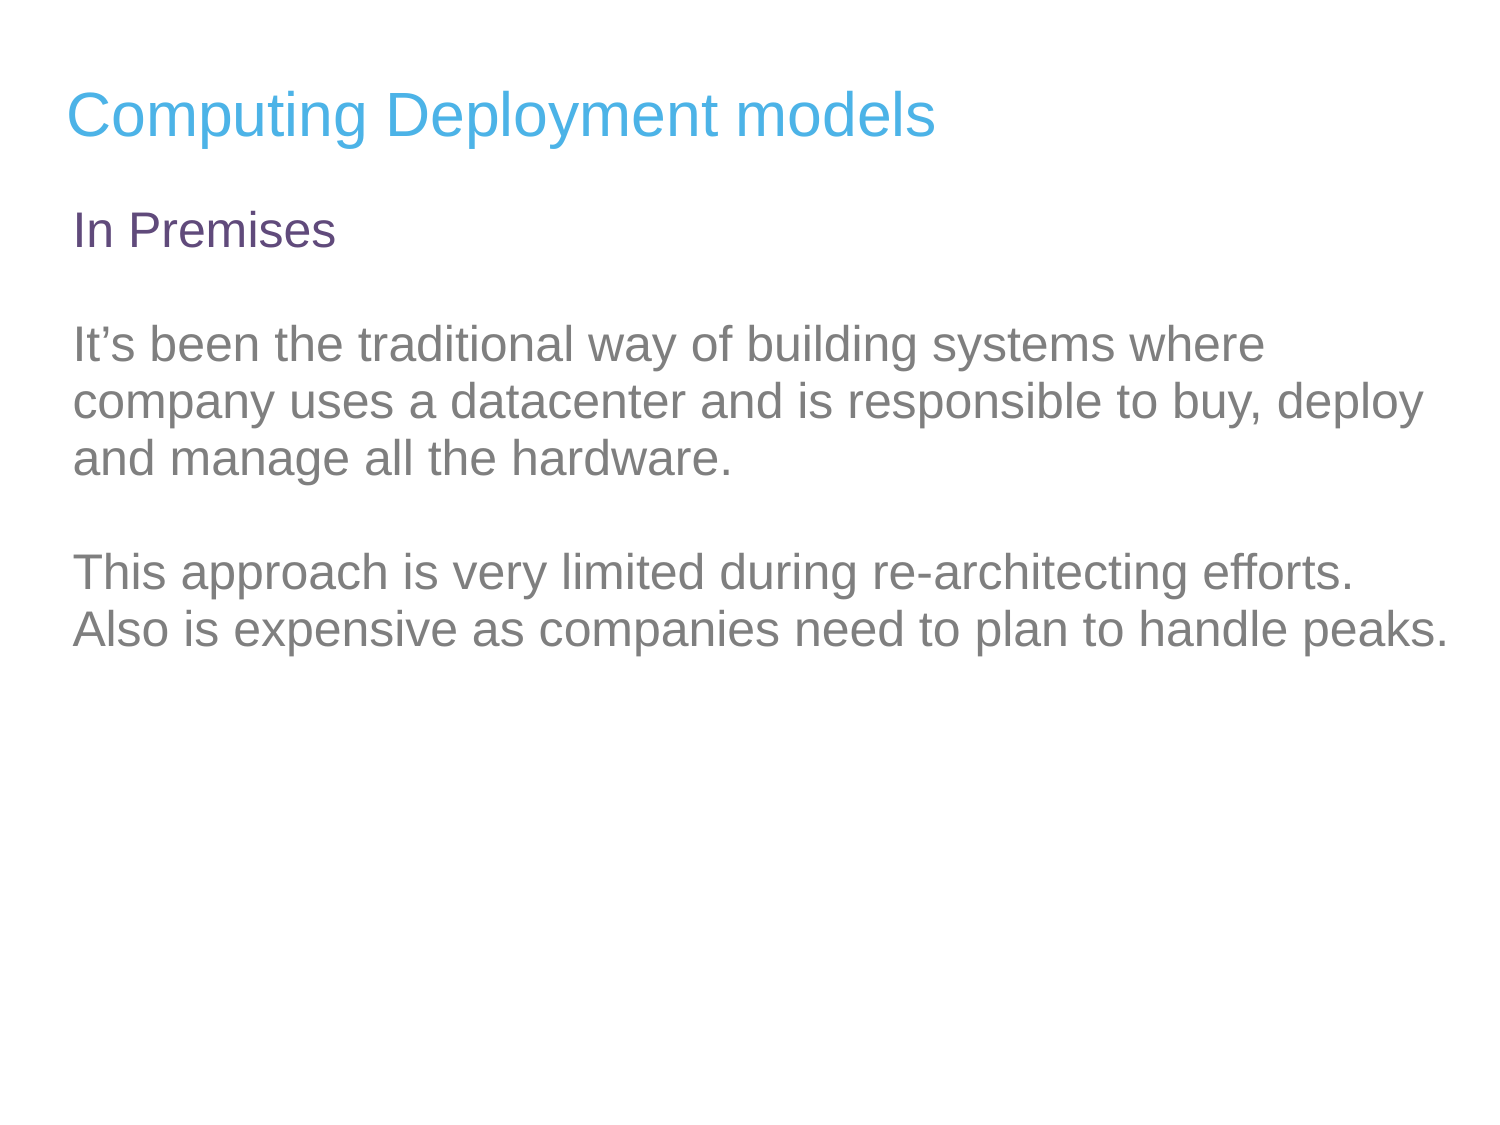

Computing Deployment models
In Premises

It’s been the traditional way of building systems where company uses a datacenter and is responsible to buy, deploy and manage all the hardware.

This approach is very limited during re-architecting efforts. Also is expensive as companies need to plan to handle peaks.